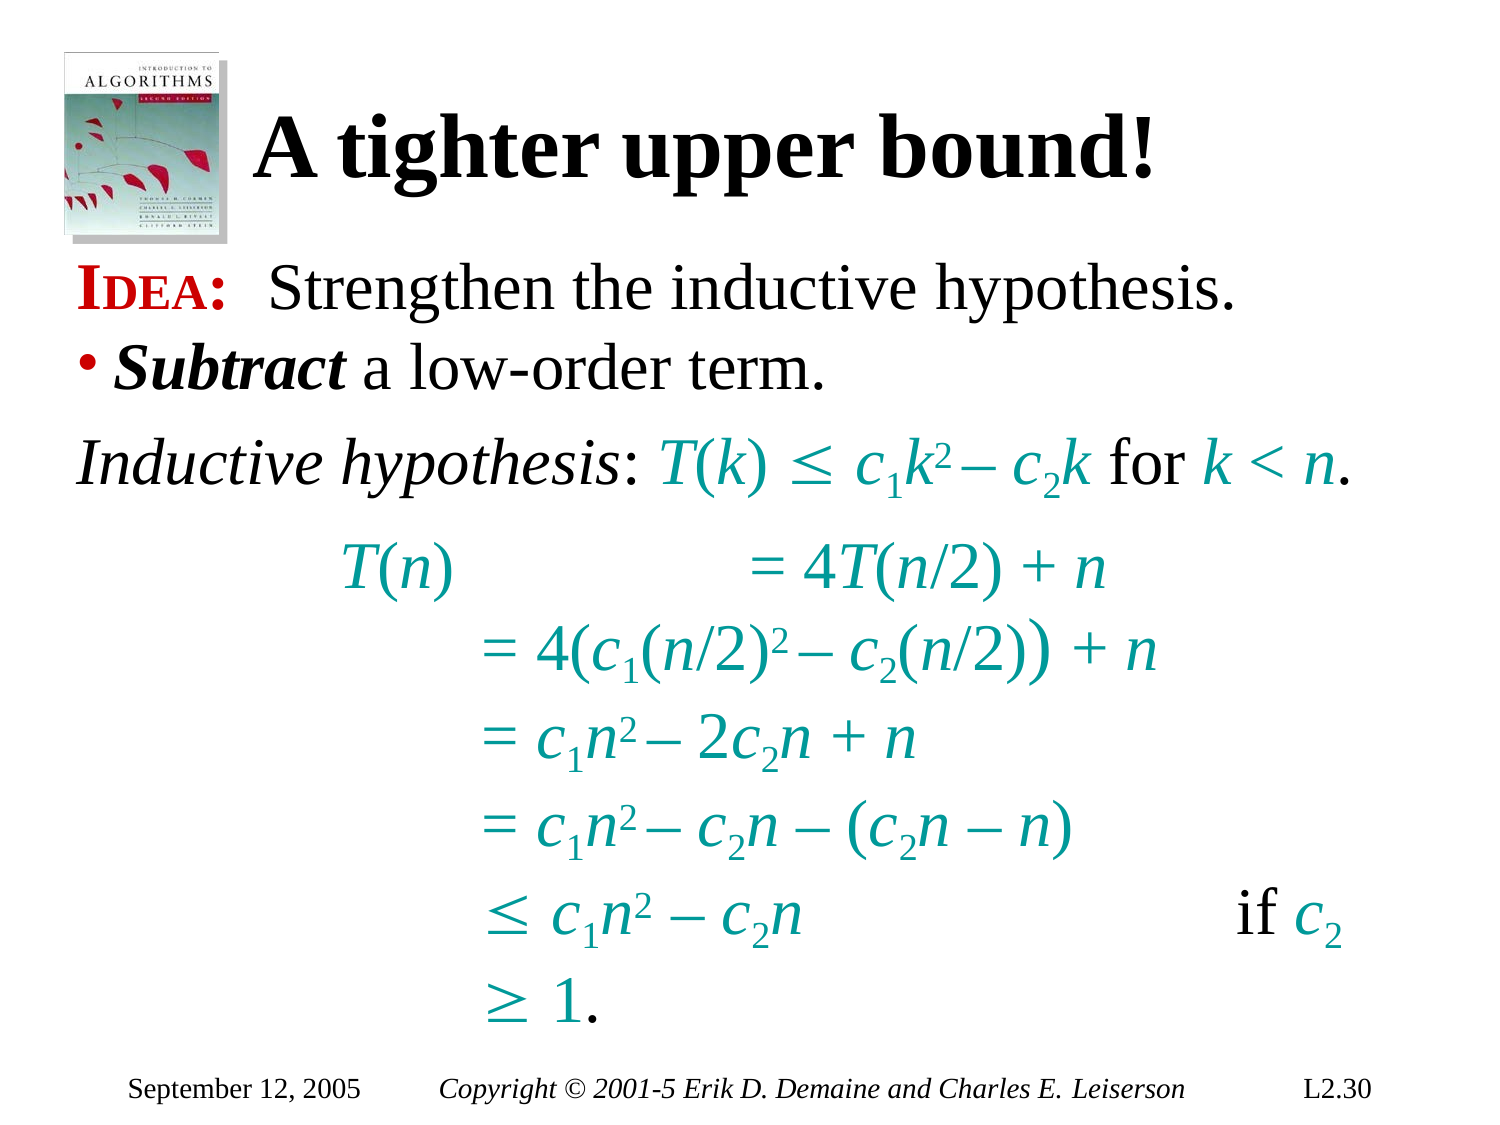

# A tighter upper bound!
IDEA:	Strengthen the inductive hypothesis.
Subtract a low-order term.
Inductive hypothesis: T(k) ≤ c1k2 – c2k for k < n.
T(n)	= 4T(n/2) + n
= 4(c1(n/2)2 – c2(n/2)) + n
= c1n2 – 2c2n + n
= c1n2 – c2n – (c2n – n)
≤ c1n2 – c2n	if c2 ≥ 1.
September 12, 2005
Copyright © 2001-5 Erik D. Demaine and Charles E. Leiserson
L2.30